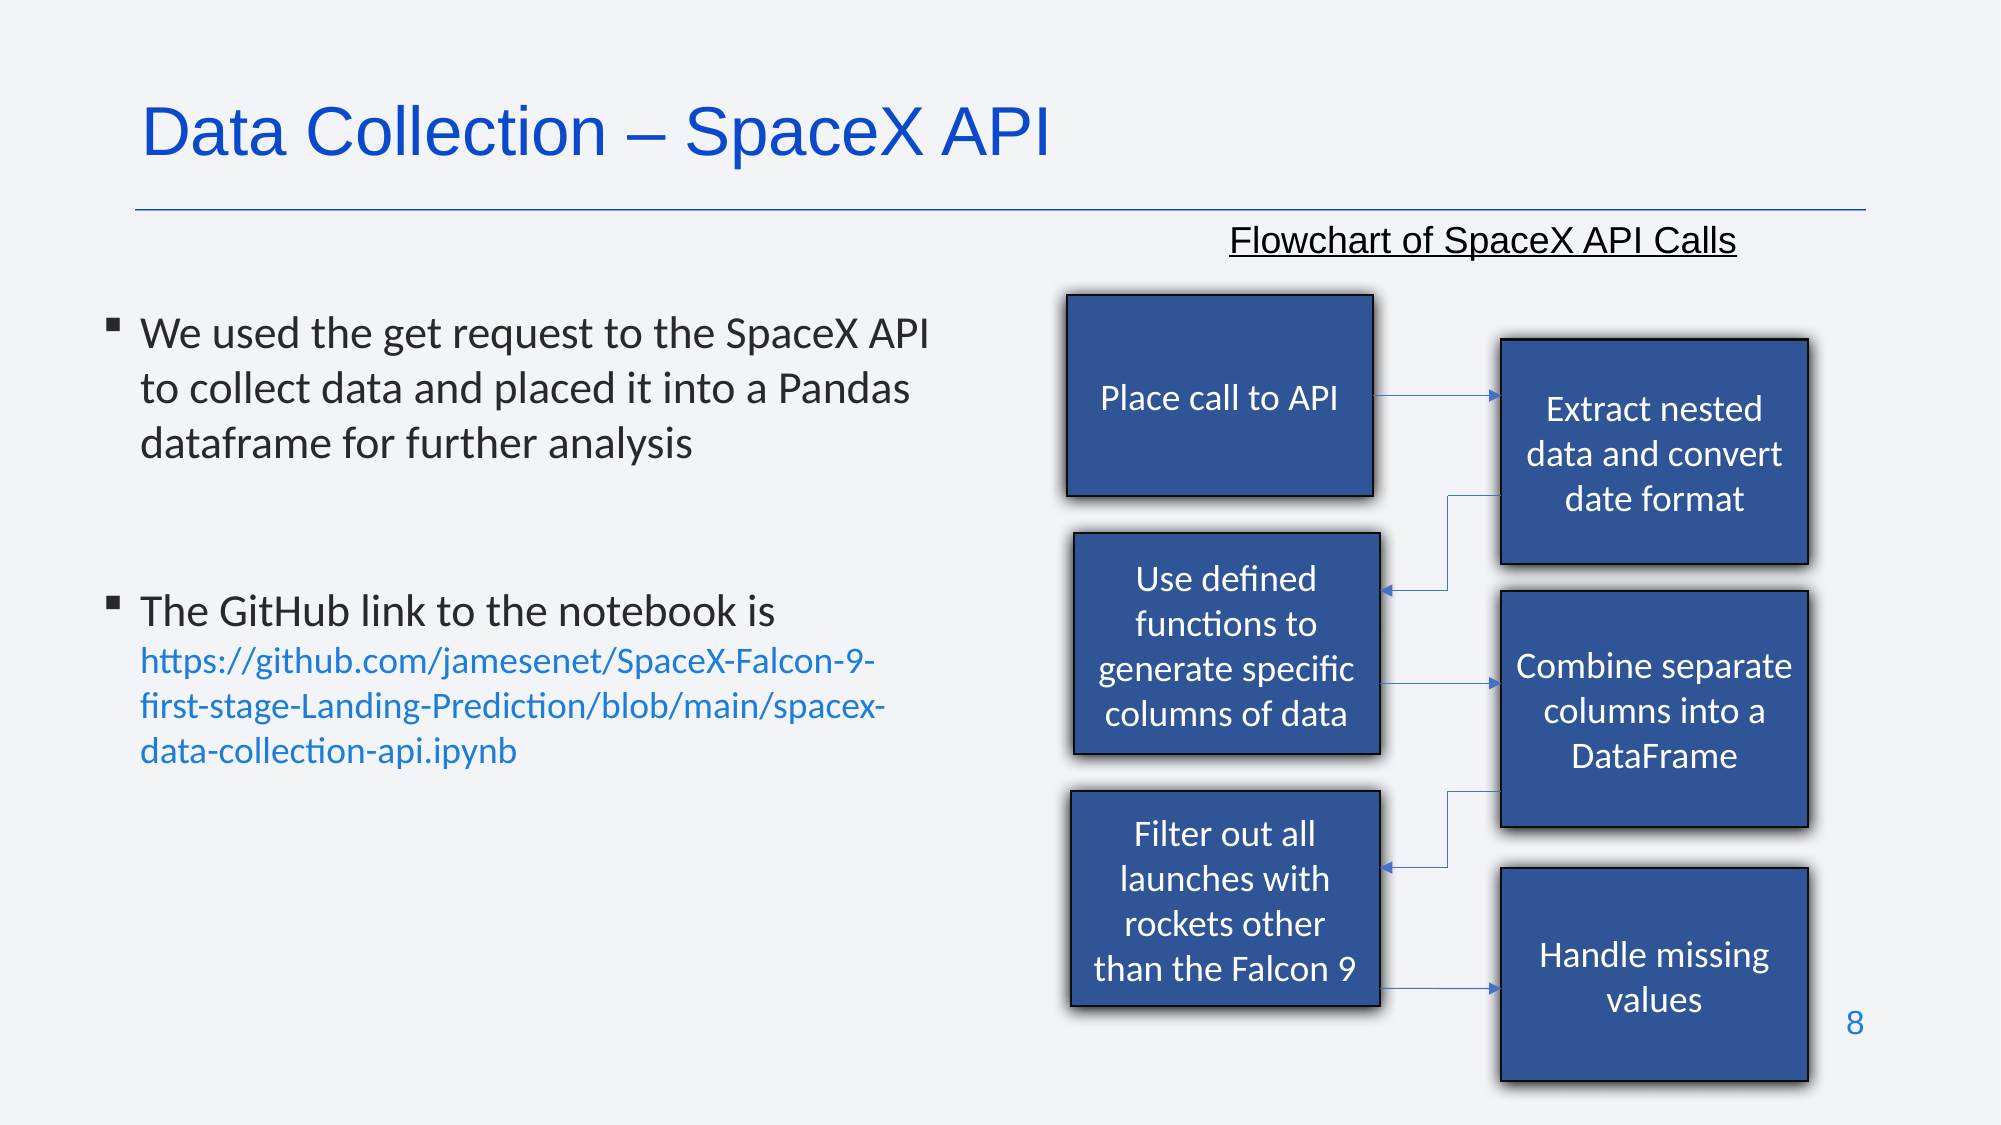

Data Collection – SpaceX API

Flowchart of SpaceX API Calls
We used the get request to the SpaceX API to collect data and placed it into a Pandas dataframe for further analysis

The GitHub link to the notebook is https://github.com/jamesenet/SpaceX-Falcon-9-first-stage-Landing-Prediction/blob/main/spacex-data-collection-api.ipynb

Place call to API
Extract nested data and convert date format
Use defined functions to generate specific columns of data
Combine separate columns into a DataFrame
Filter out all launches with rockets other than the Falcon 9
Handle missing values
8